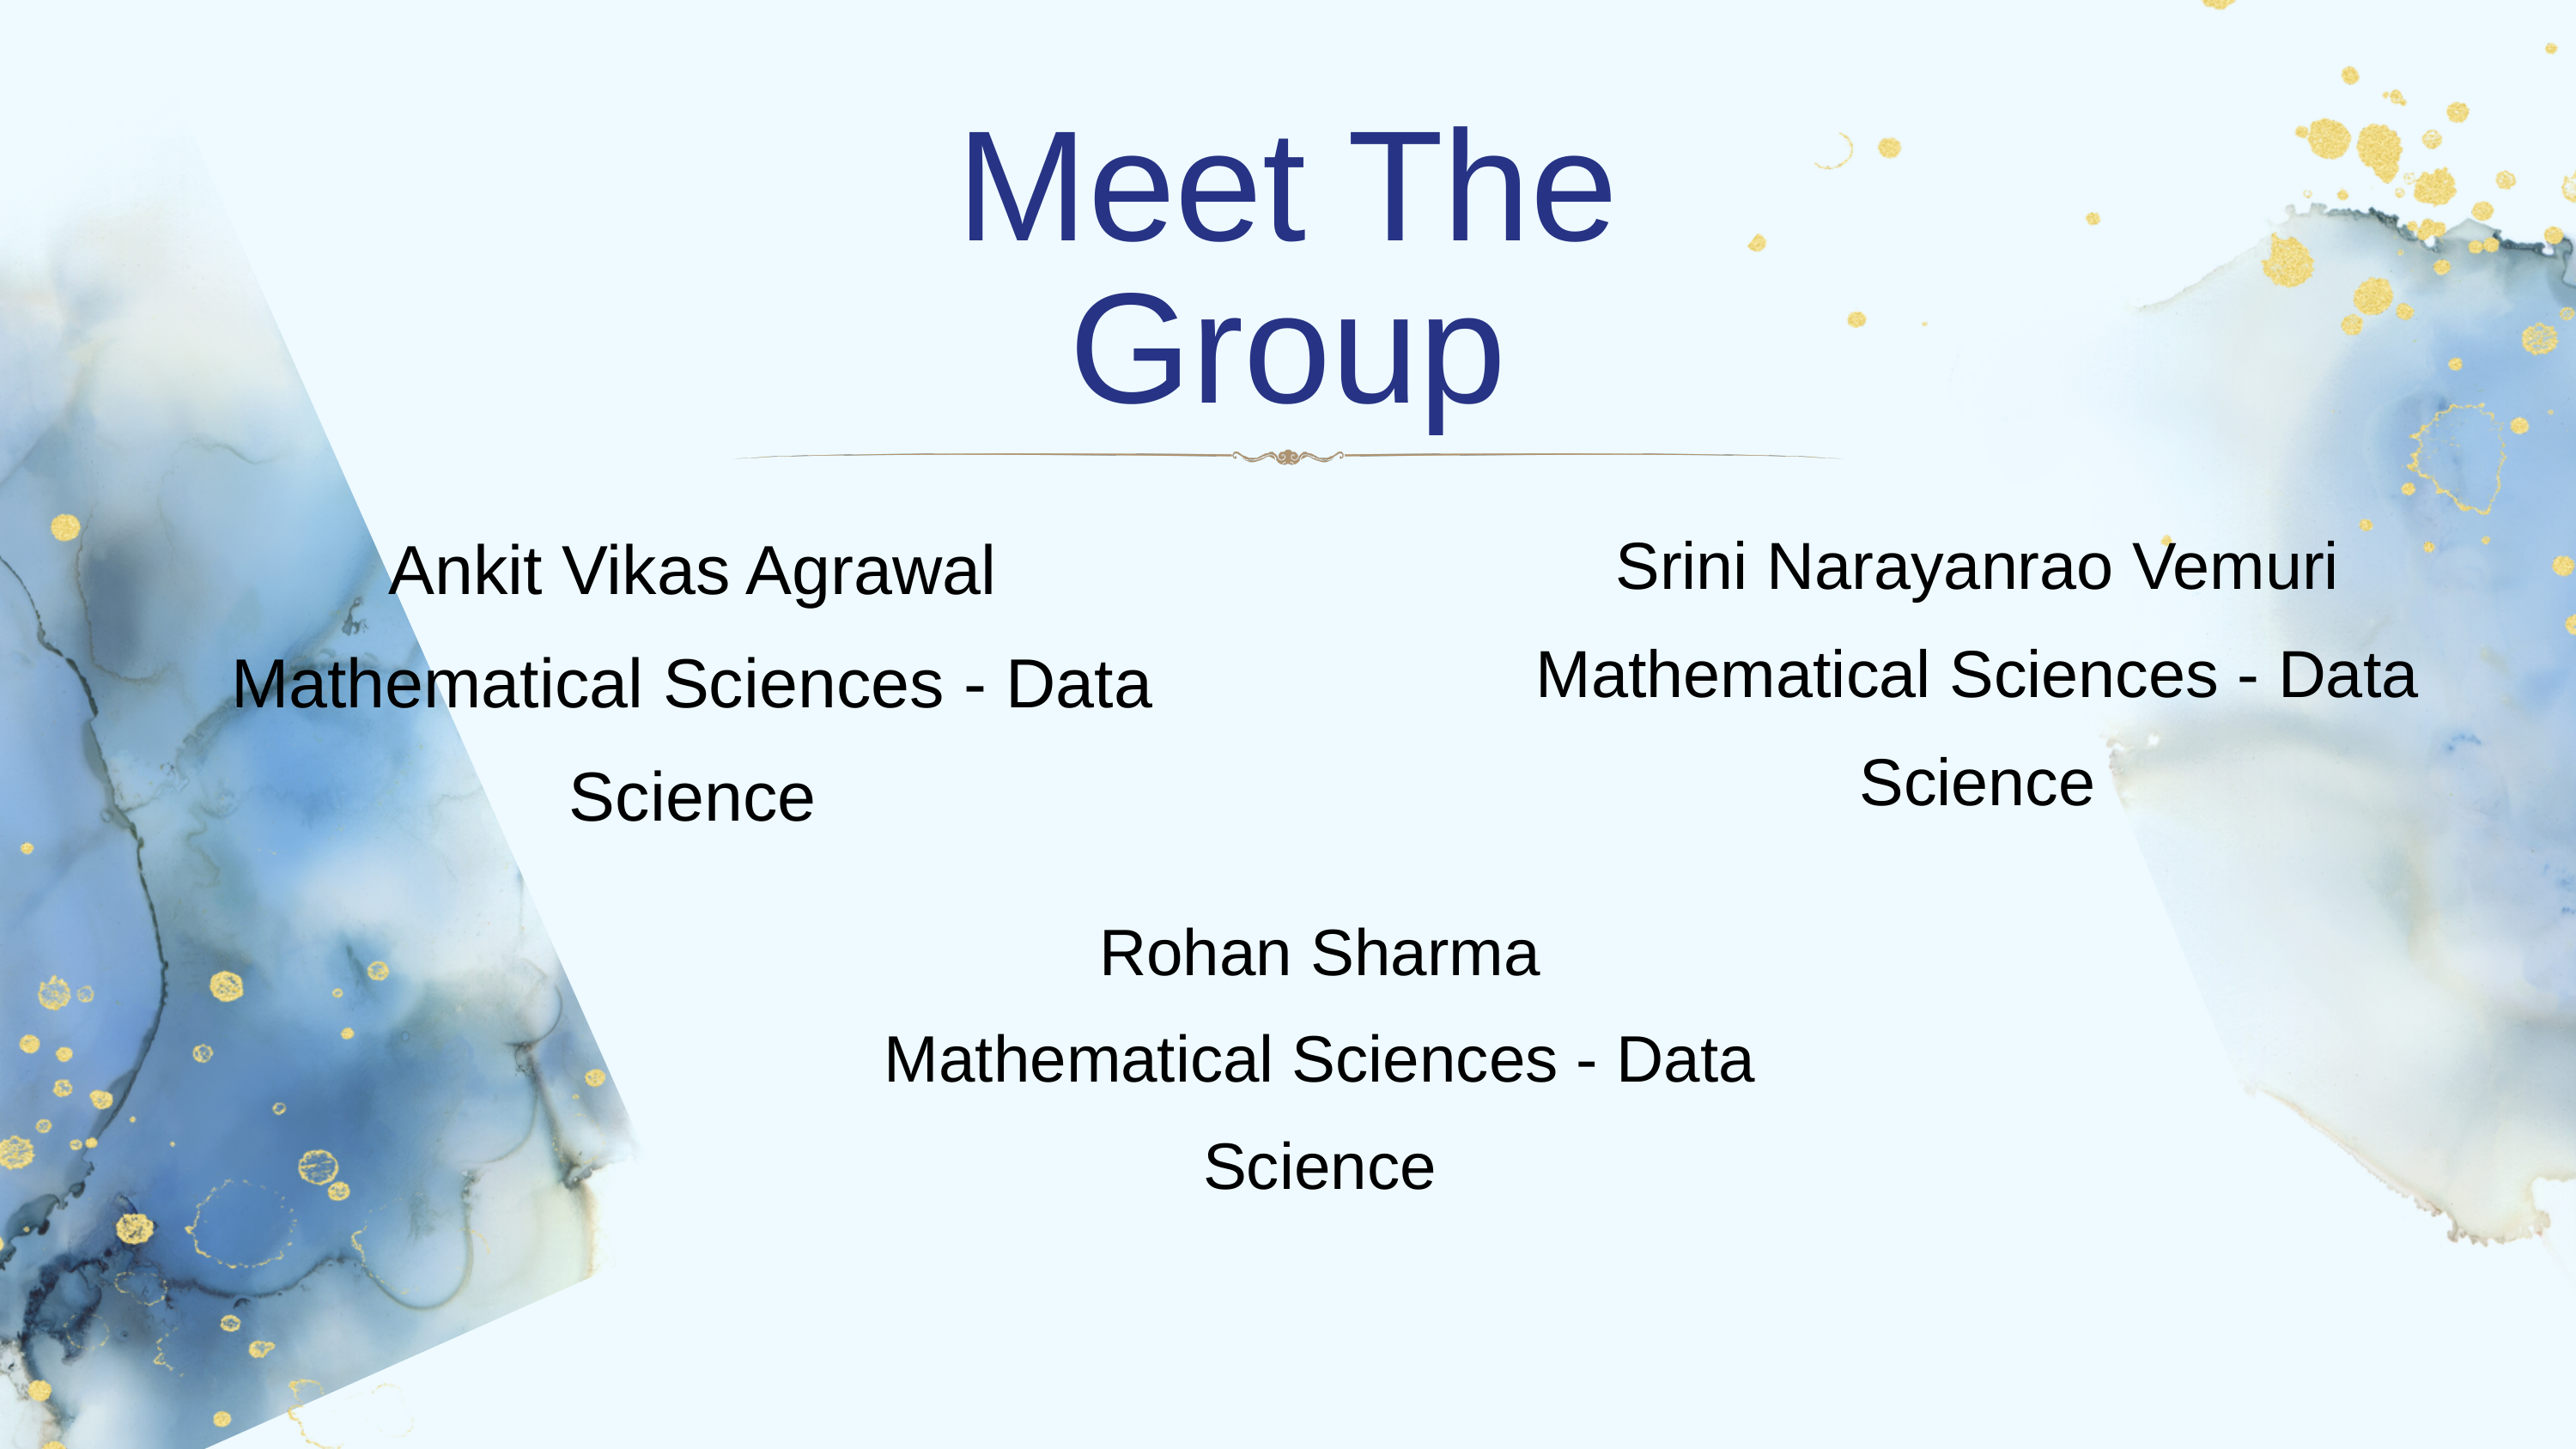

﻿Meet The Group

Srini Narayanrao Vemuri
Mathematical Sciences - Data Science

Ankit Vikas Agrawal
Mathematical Sciences - Data Science
Rohan Sharma
Mathematical Sciences - Data Science